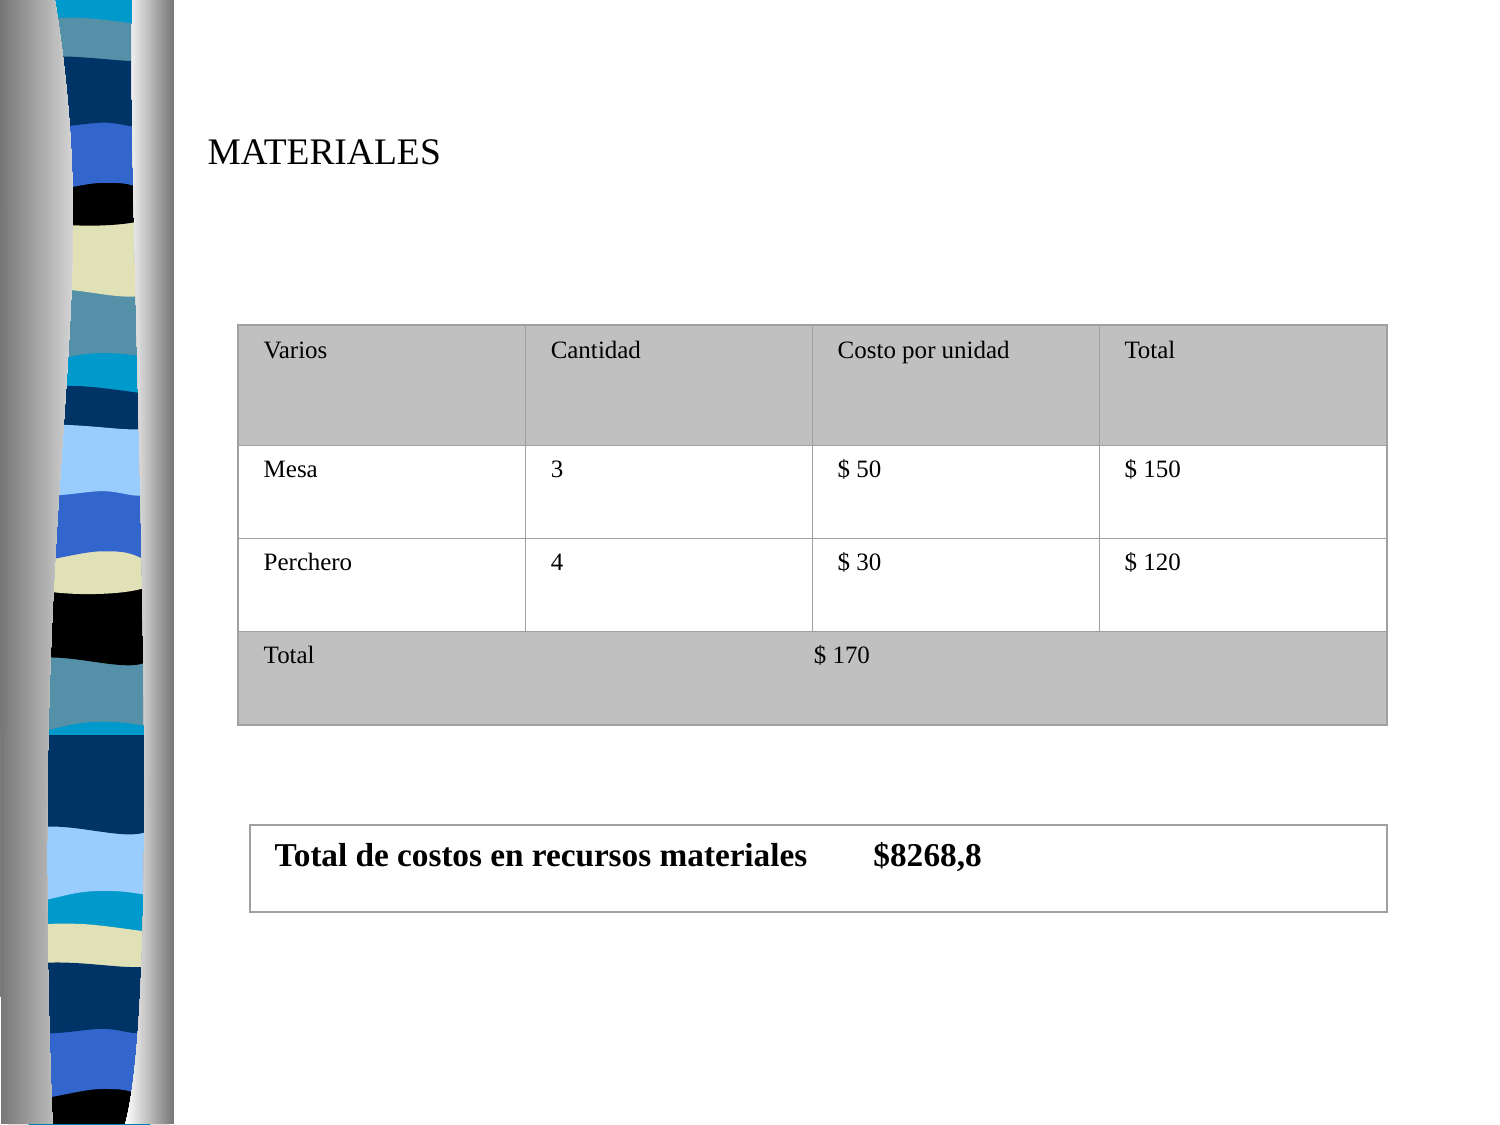

# MATERIALES

Varios

Cantidad

Costo por unidad

Total

Mesa

3

$ 50

$ 150

Perchero

4

$ 30

$ 120

Total                                                                                $ 170

Total de costos en recursos materiales        $8268,8